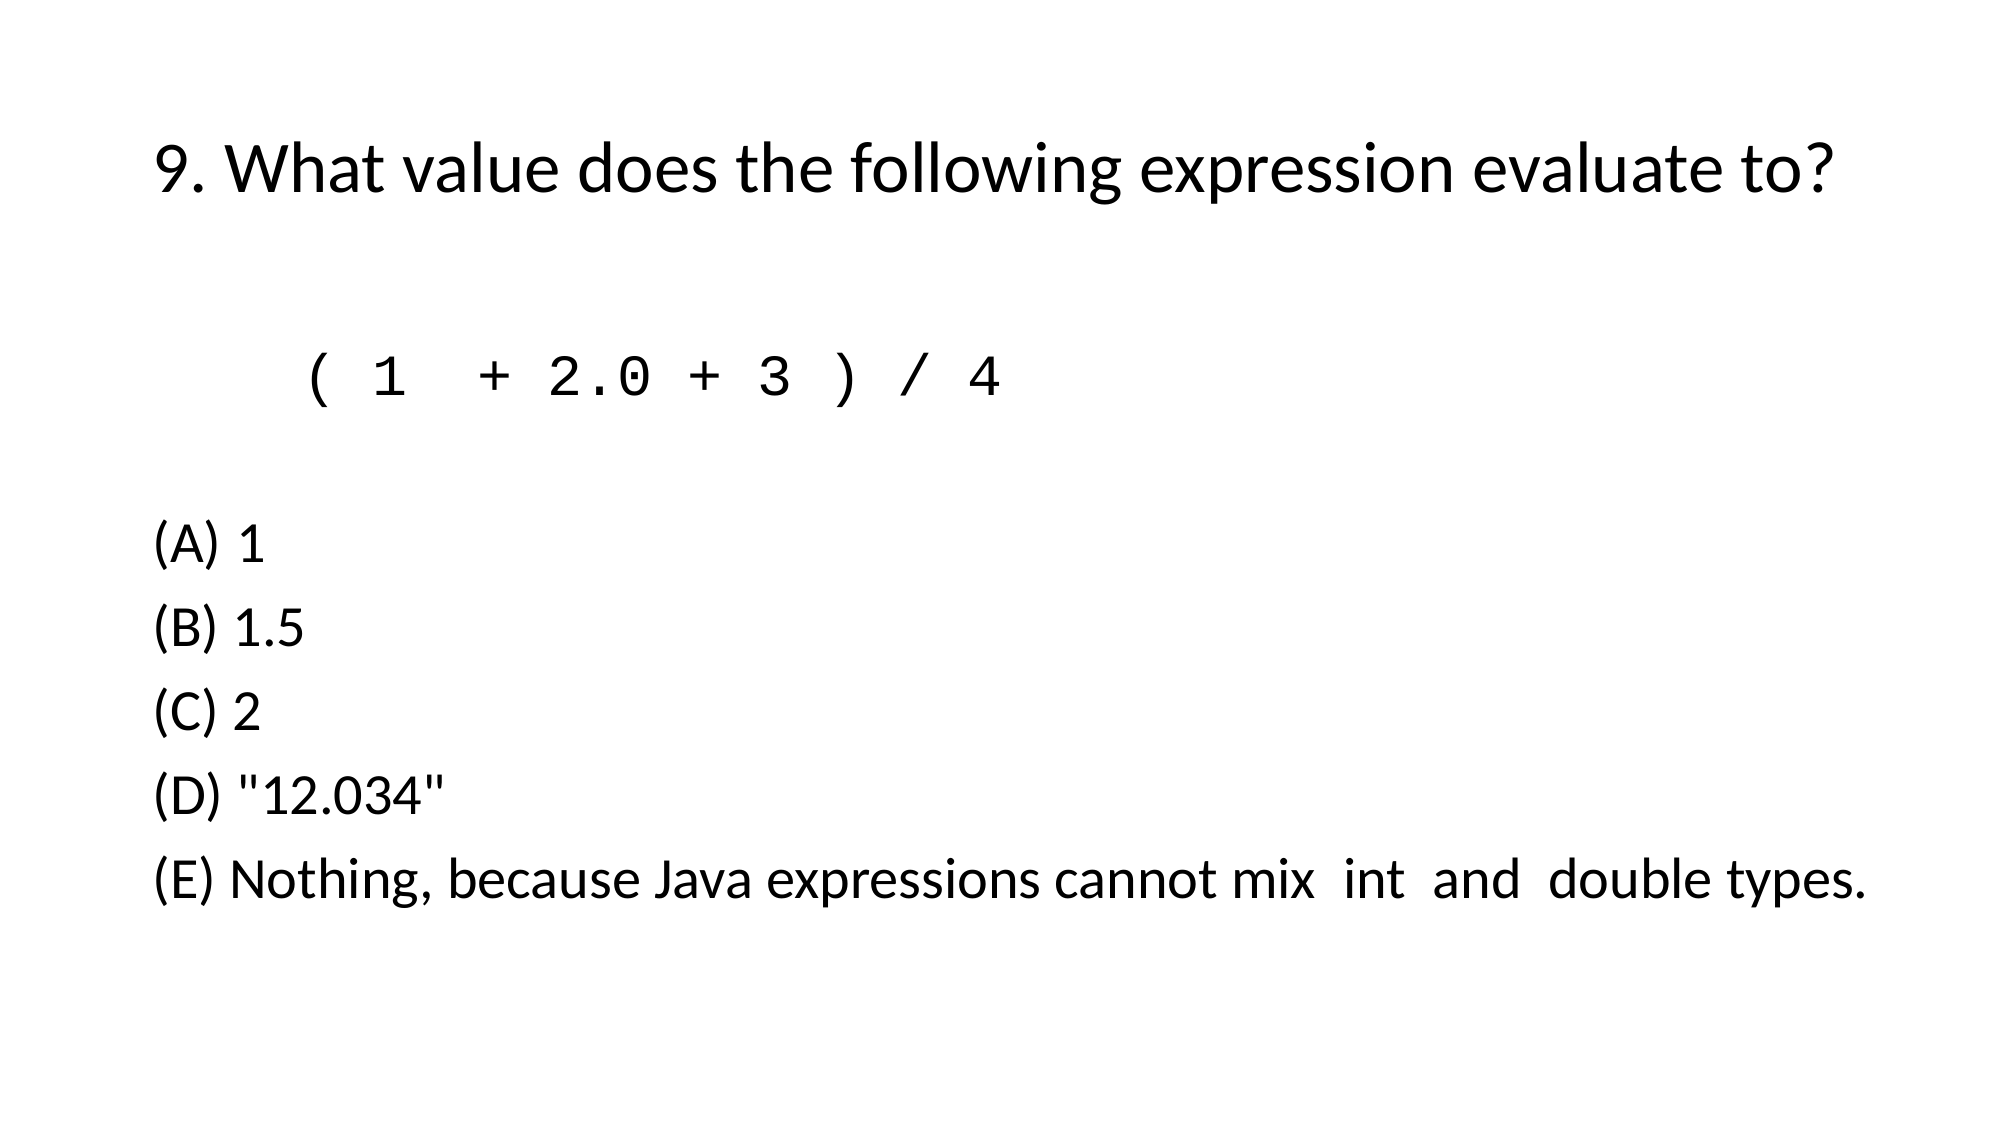

# 9. What value does the following expression evaluate to?
	( 1  + 2.0 + 3 ) / 4

1
(B) 1.5
(C) 2
(D) "12.034"
(E) Nothing, because Java expressions cannot mix  int  and  double types.